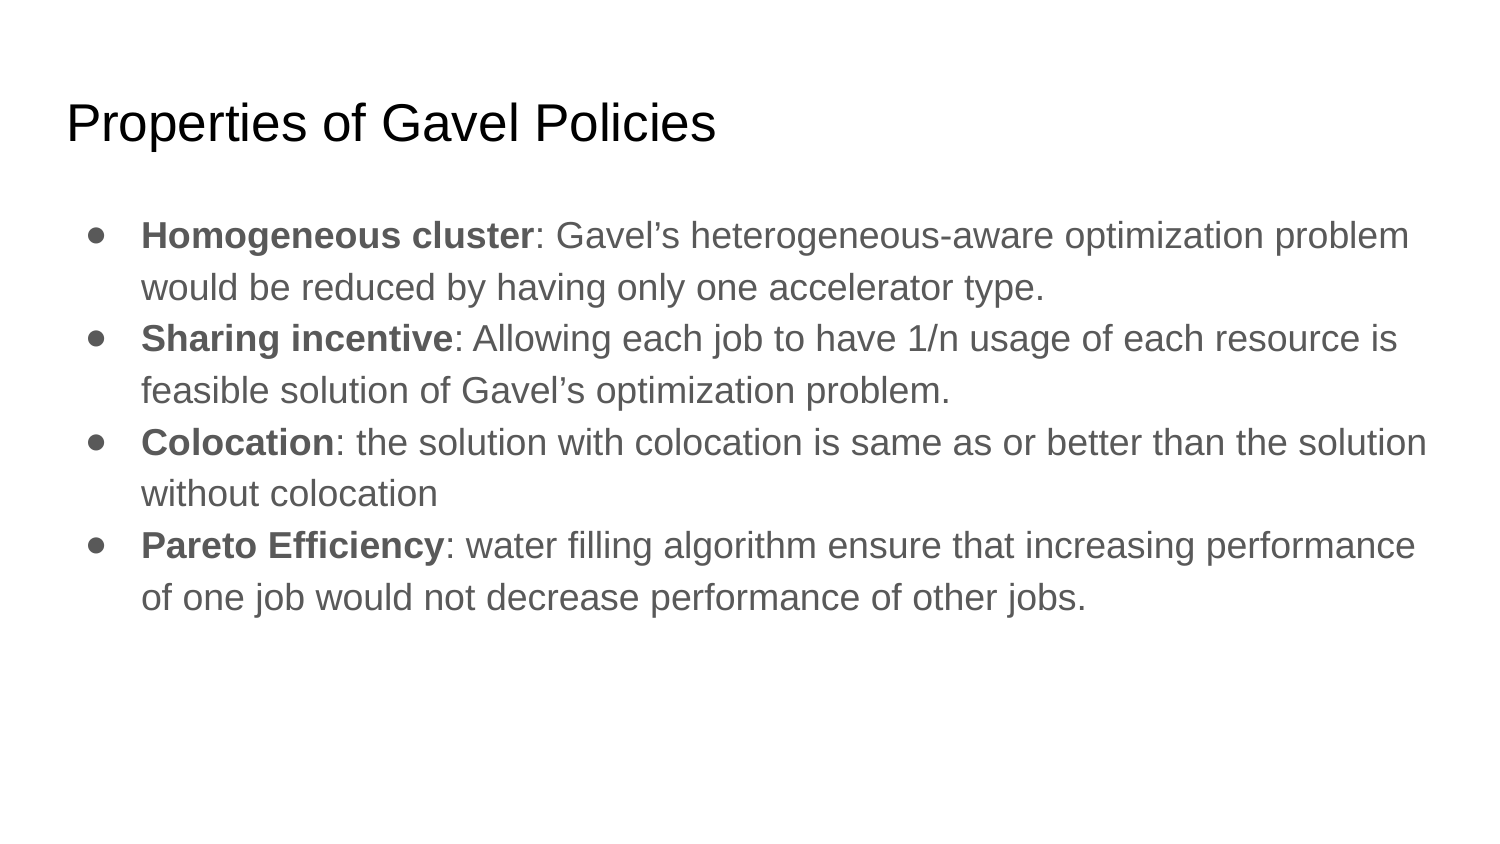

# Properties of Gavel Policies
Homogeneous cluster: Gavel’s heterogeneous-aware optimization problem would be reduced by having only one accelerator type.
Sharing incentive: Allowing each job to have 1/n usage of each resource is feasible solution of Gavel’s optimization problem.
Colocation: the solution with colocation is same as or better than the solution without colocation
Pareto Efficiency: water filling algorithm ensure that increasing performance of one job would not decrease performance of other jobs.